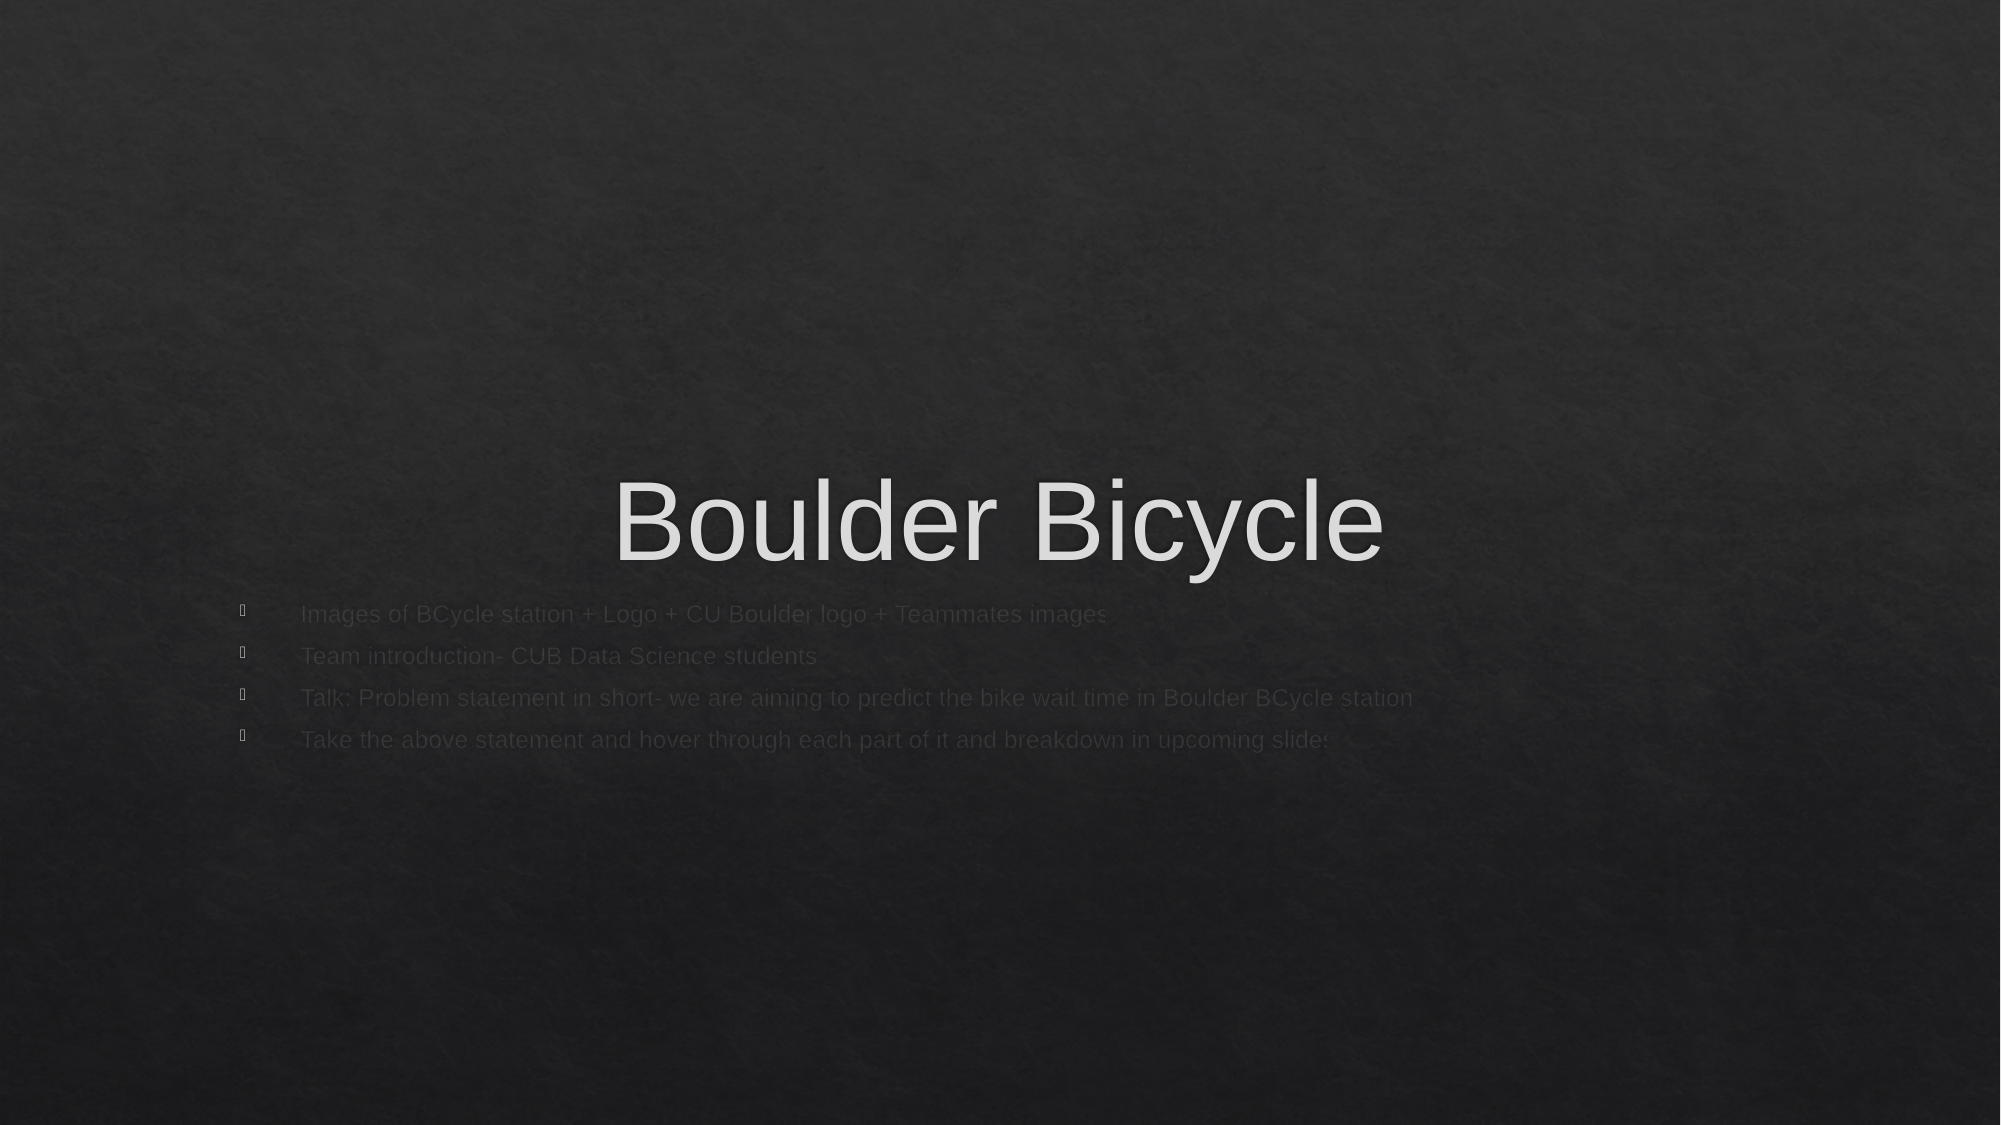

# Boulder Bicycle
Images of BCycle station + Logo + CU Boulder logo + Teammates images
Team introduction- CUB Data Science students.
Talk: Problem statement in short- we are aiming to predict the bike wait time in Boulder BCycle station.
Take the above statement and hover through each part of it and breakdown in upcoming slides